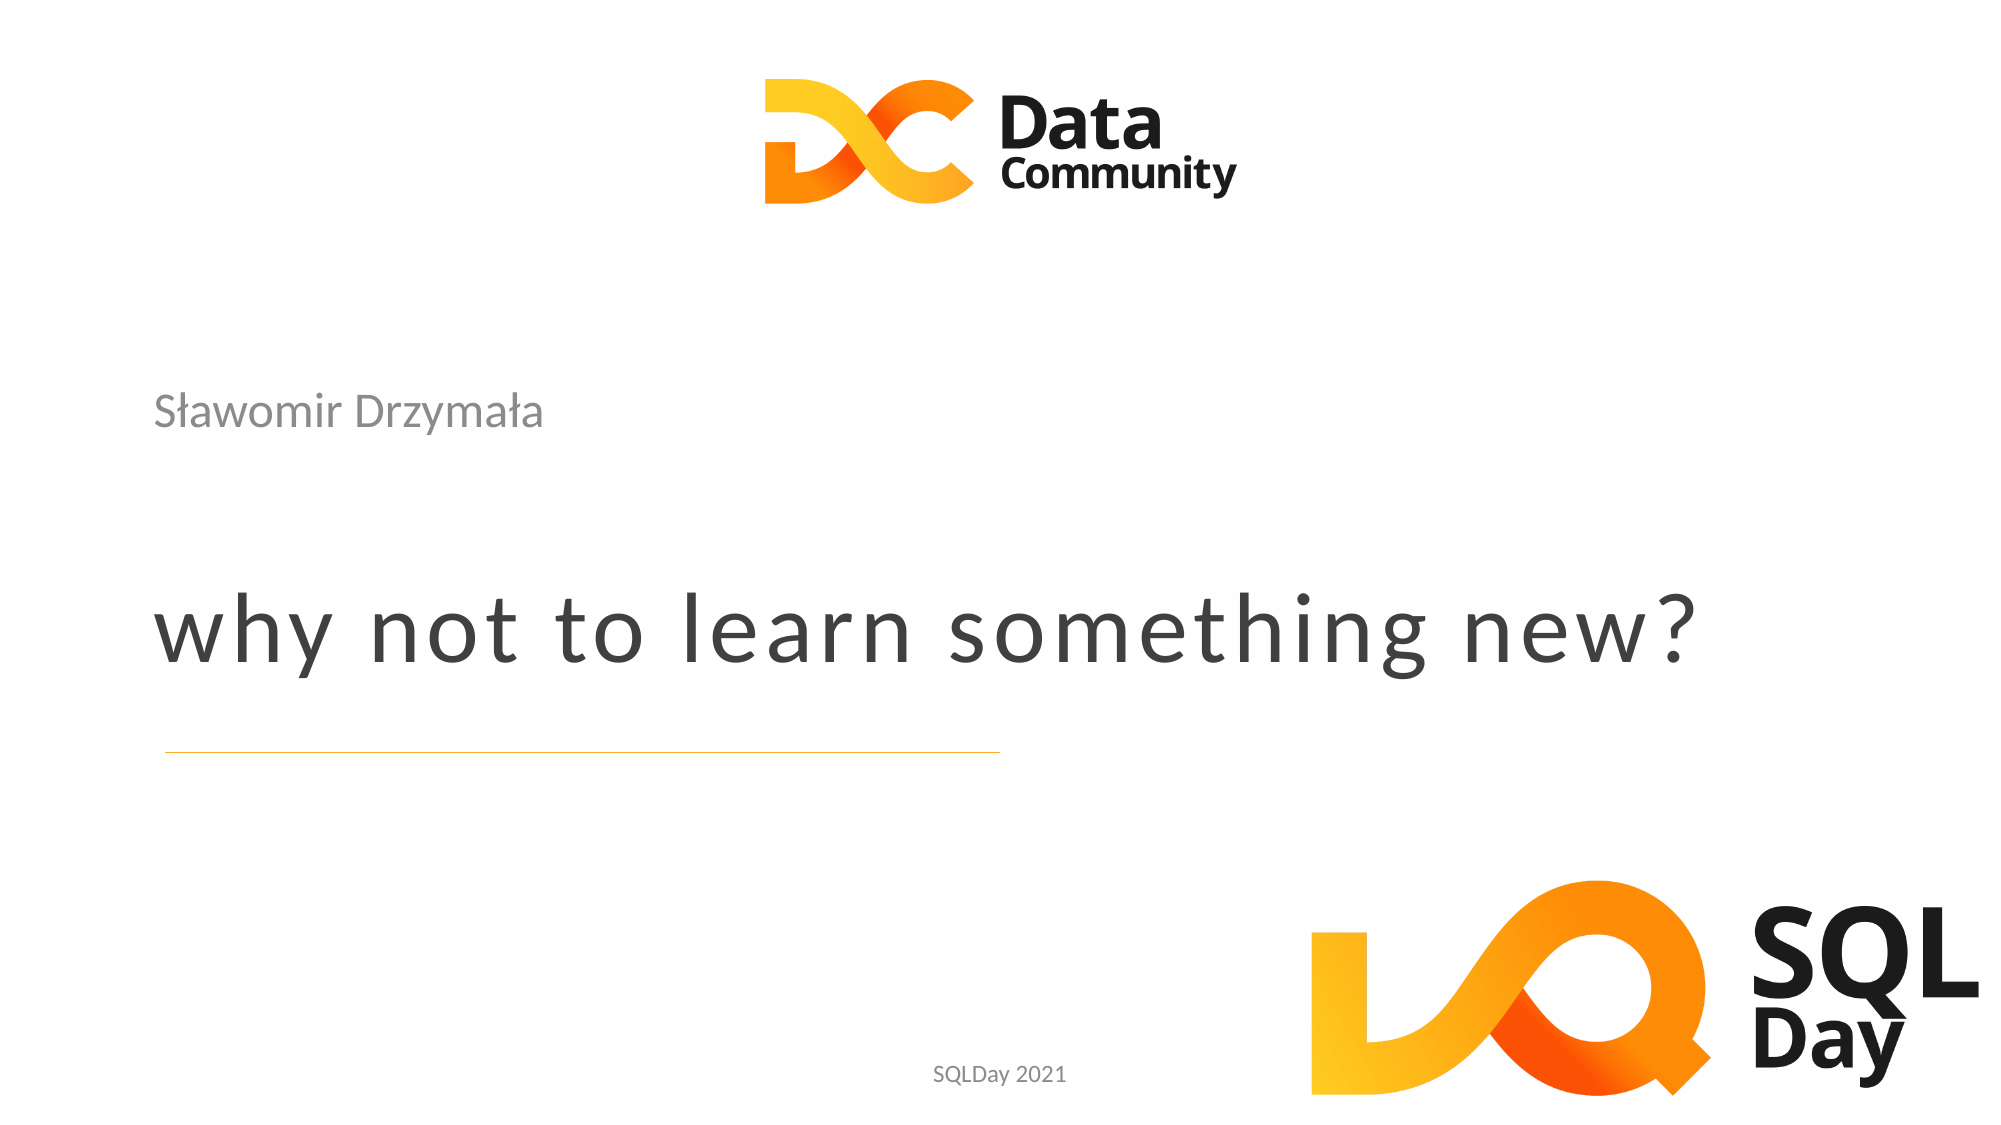

Sławomir Drzymała
# why not to learn something new?
SQLDay 2021